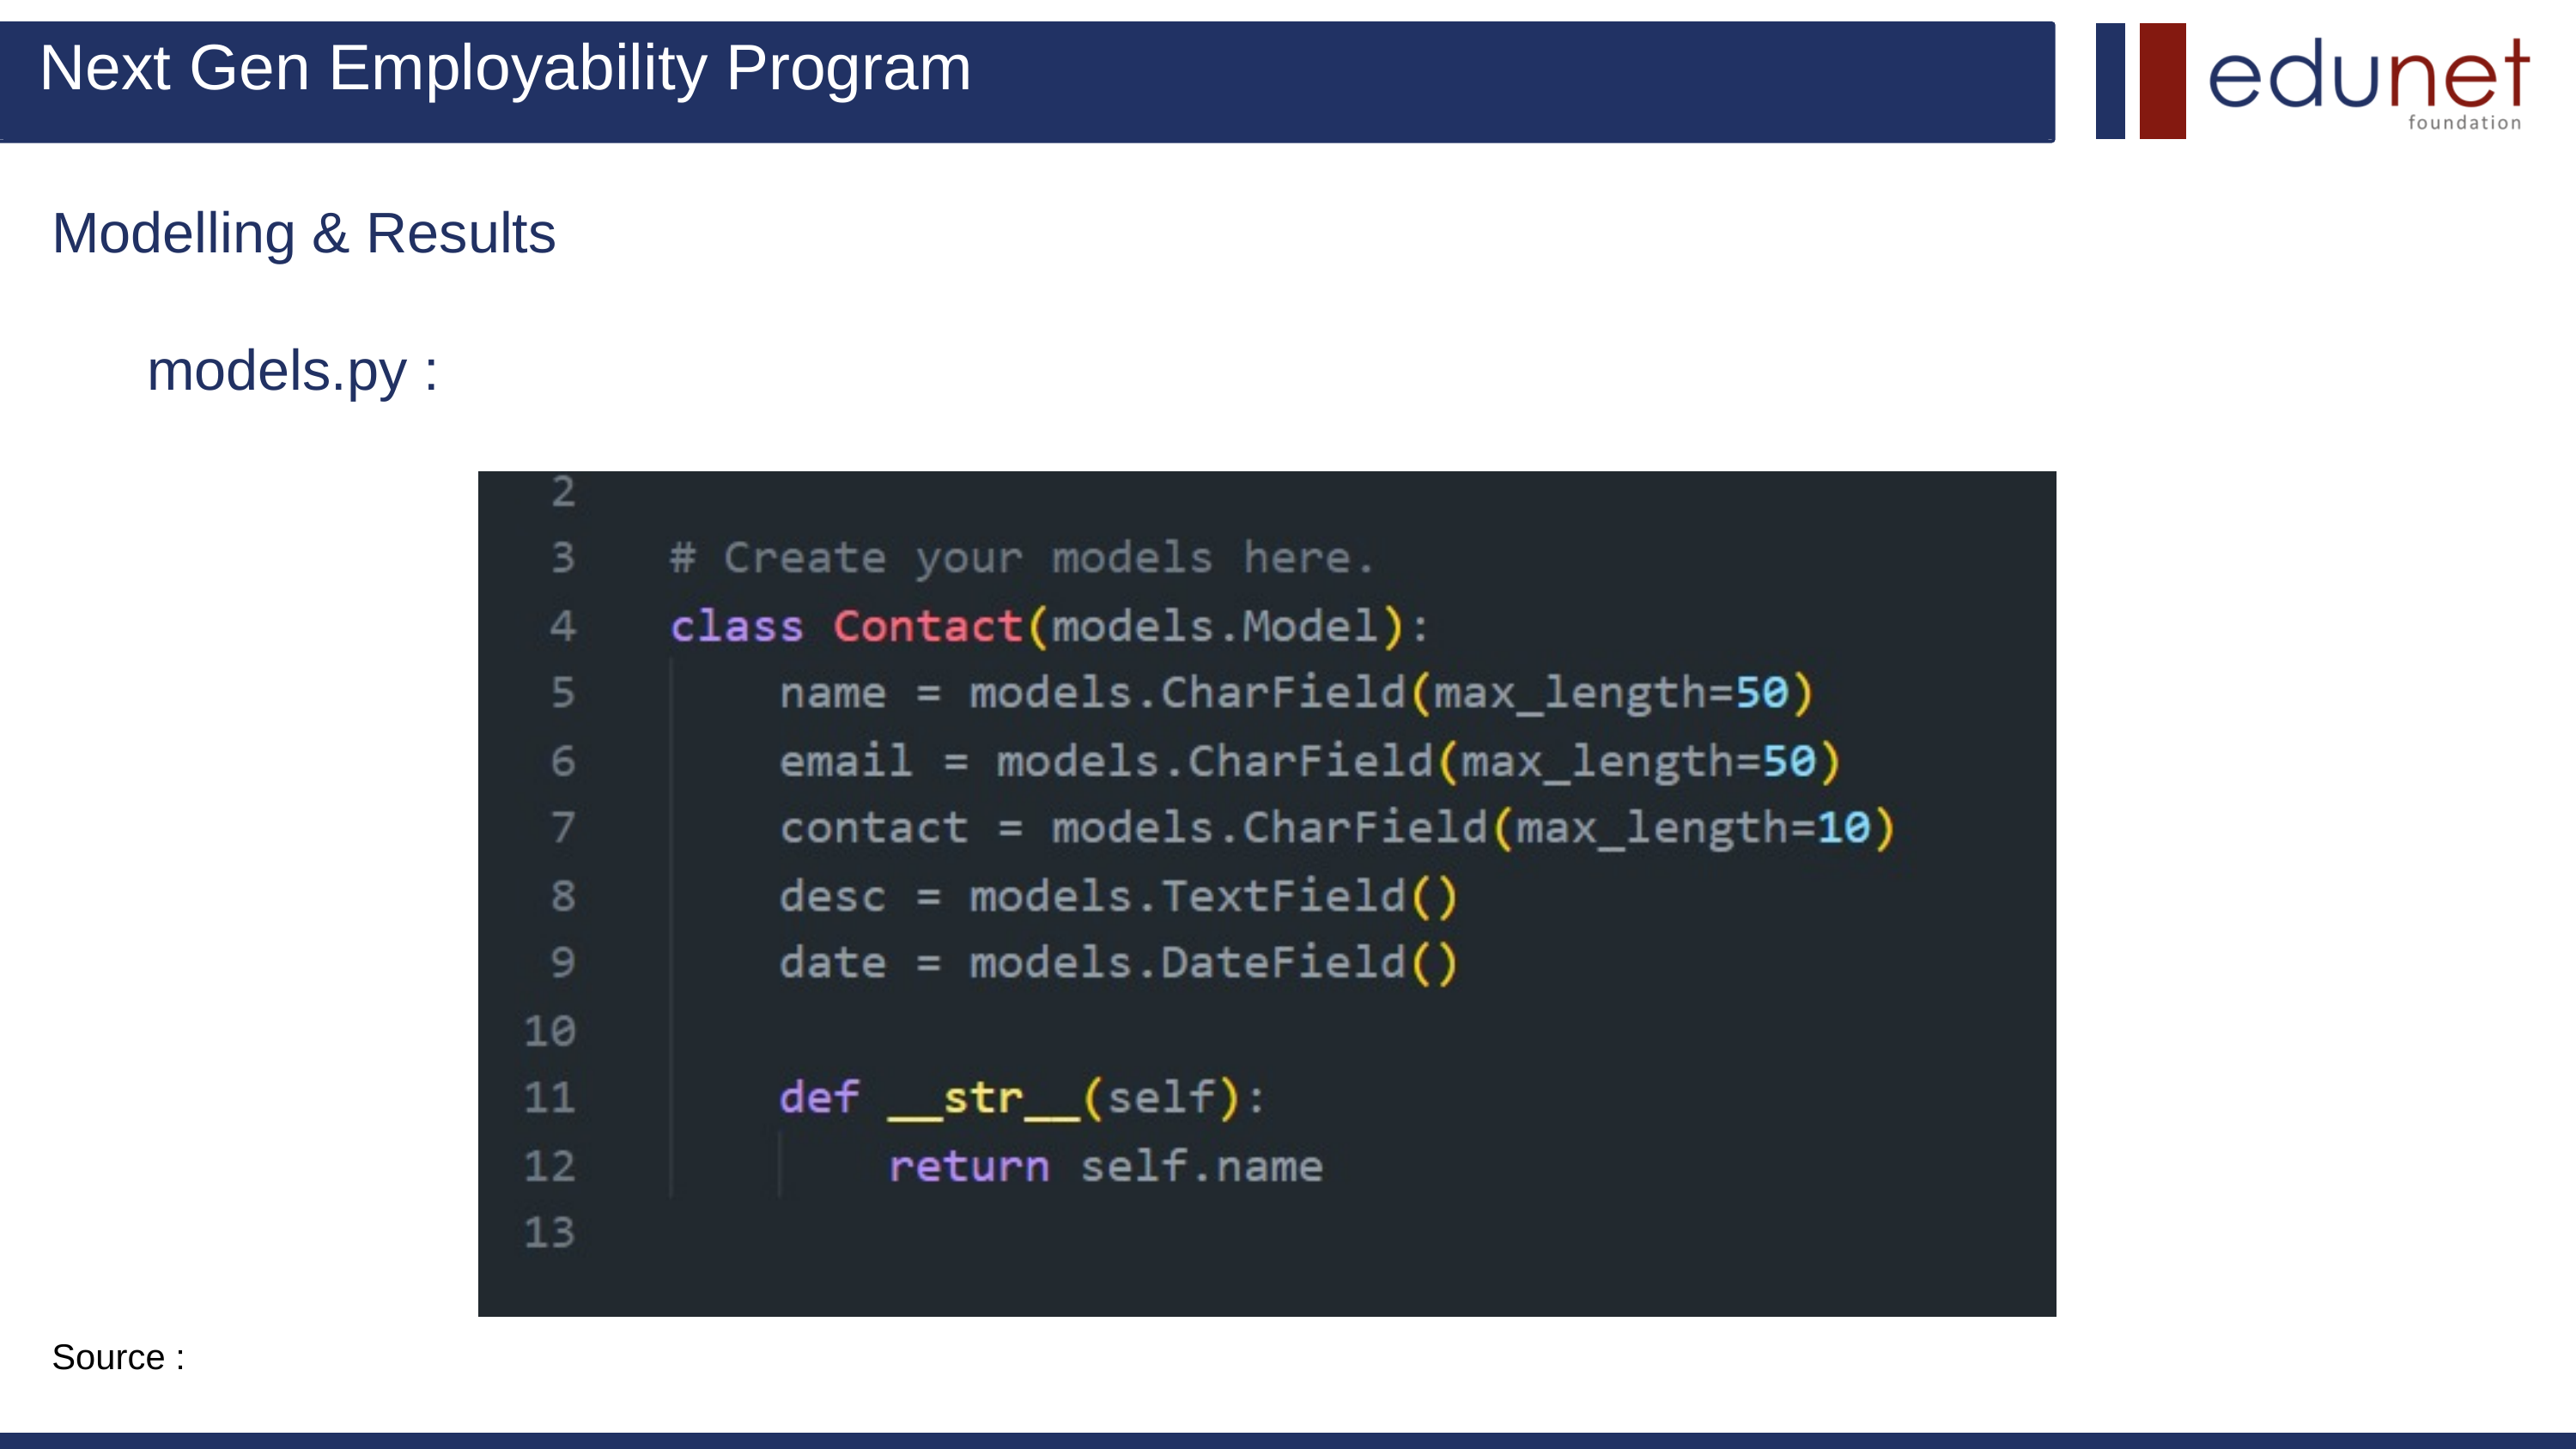

Next Gen Employability Program
Modelling & Results

      models.py :

Source :